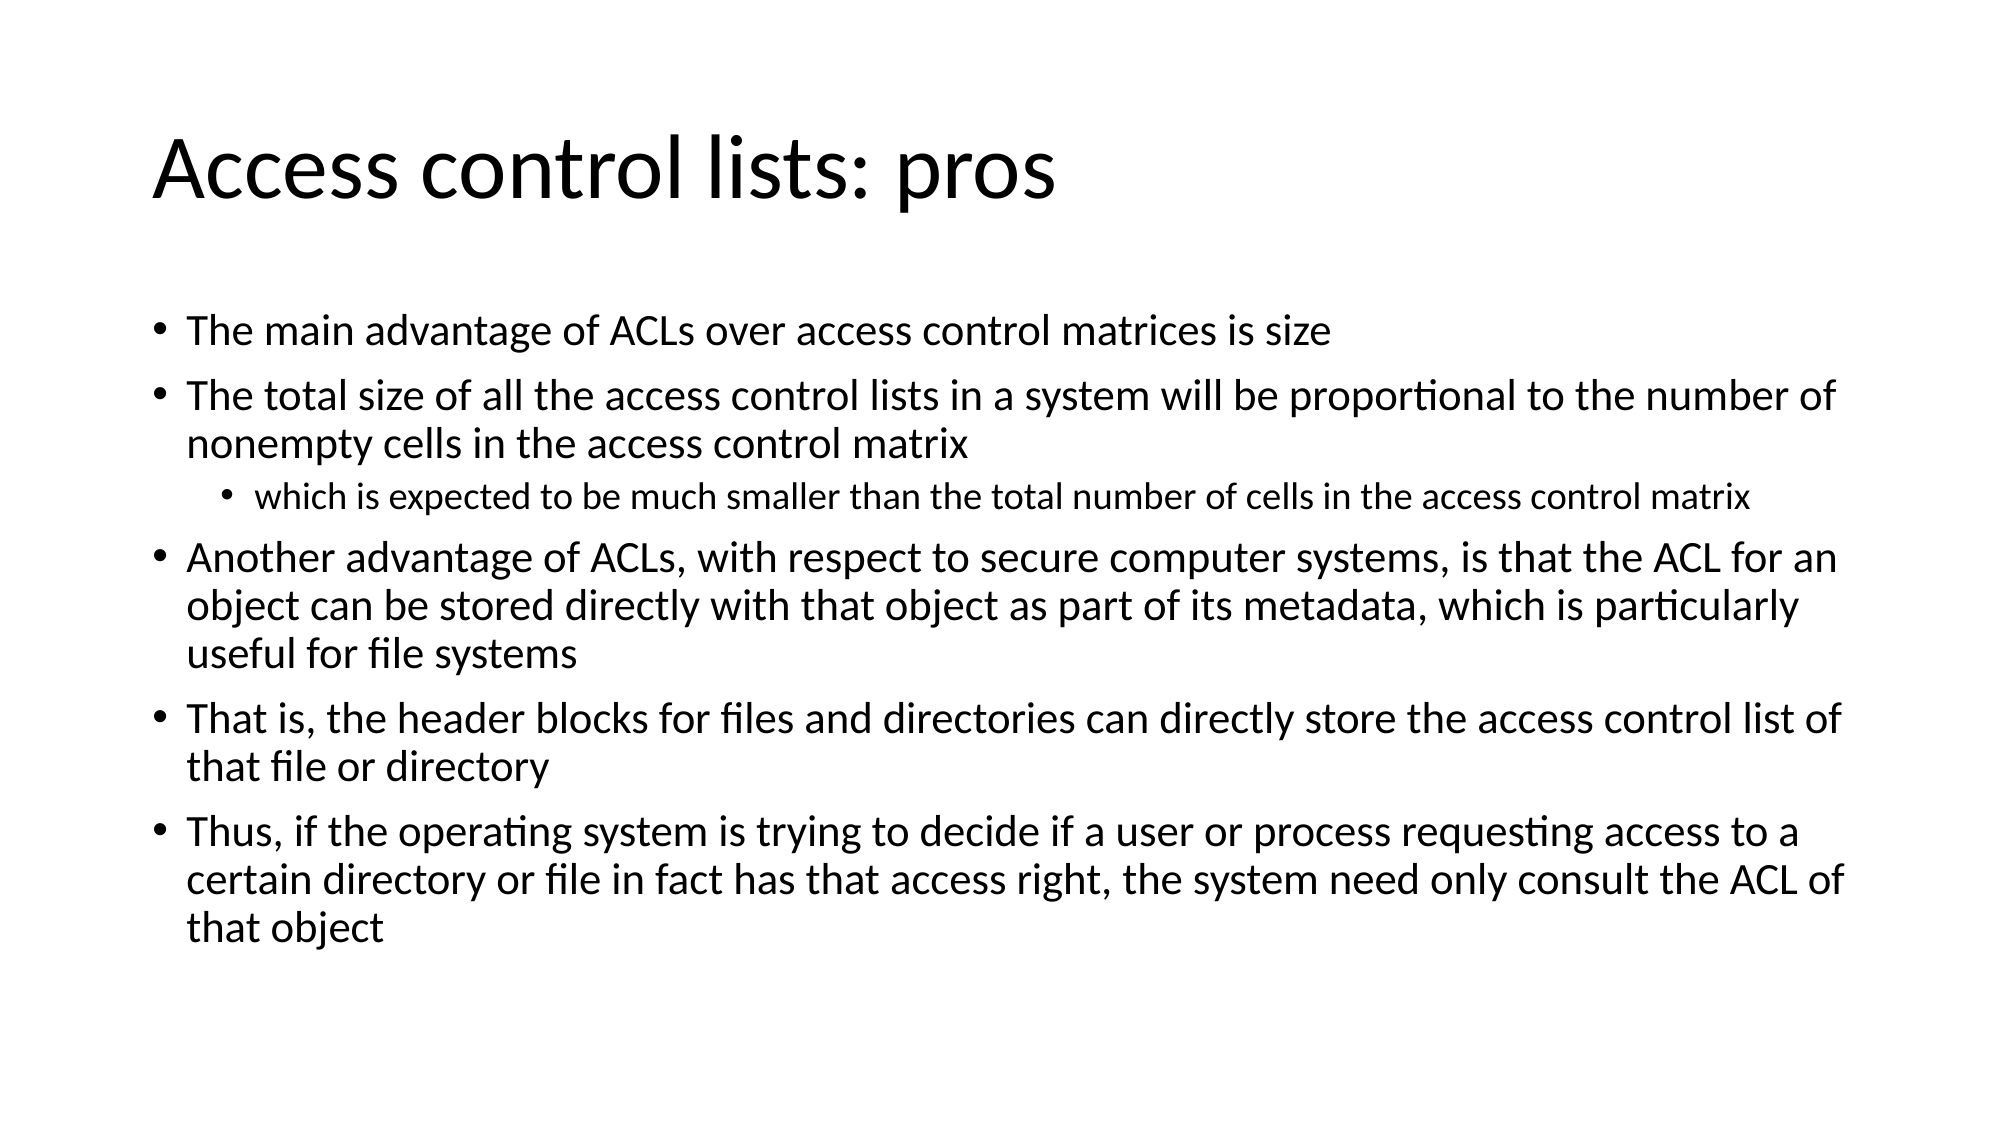

# Access control lists: pros
The main advantage of ACLs over access control matrices is size
The total size of all the access control lists in a system will be proportional to the number of nonempty cells in the access control matrix
which is expected to be much smaller than the total number of cells in the access control matrix
Another advantage of ACLs, with respect to secure computer systems, is that the ACL for an object can be stored directly with that object as part of its metadata, which is particularly useful for file systems
That is, the header blocks for files and directories can directly store the access control list of that file or directory
Thus, if the operating system is trying to decide if a user or process requesting access to a certain directory or file in fact has that access right, the system need only consult the ACL of that object